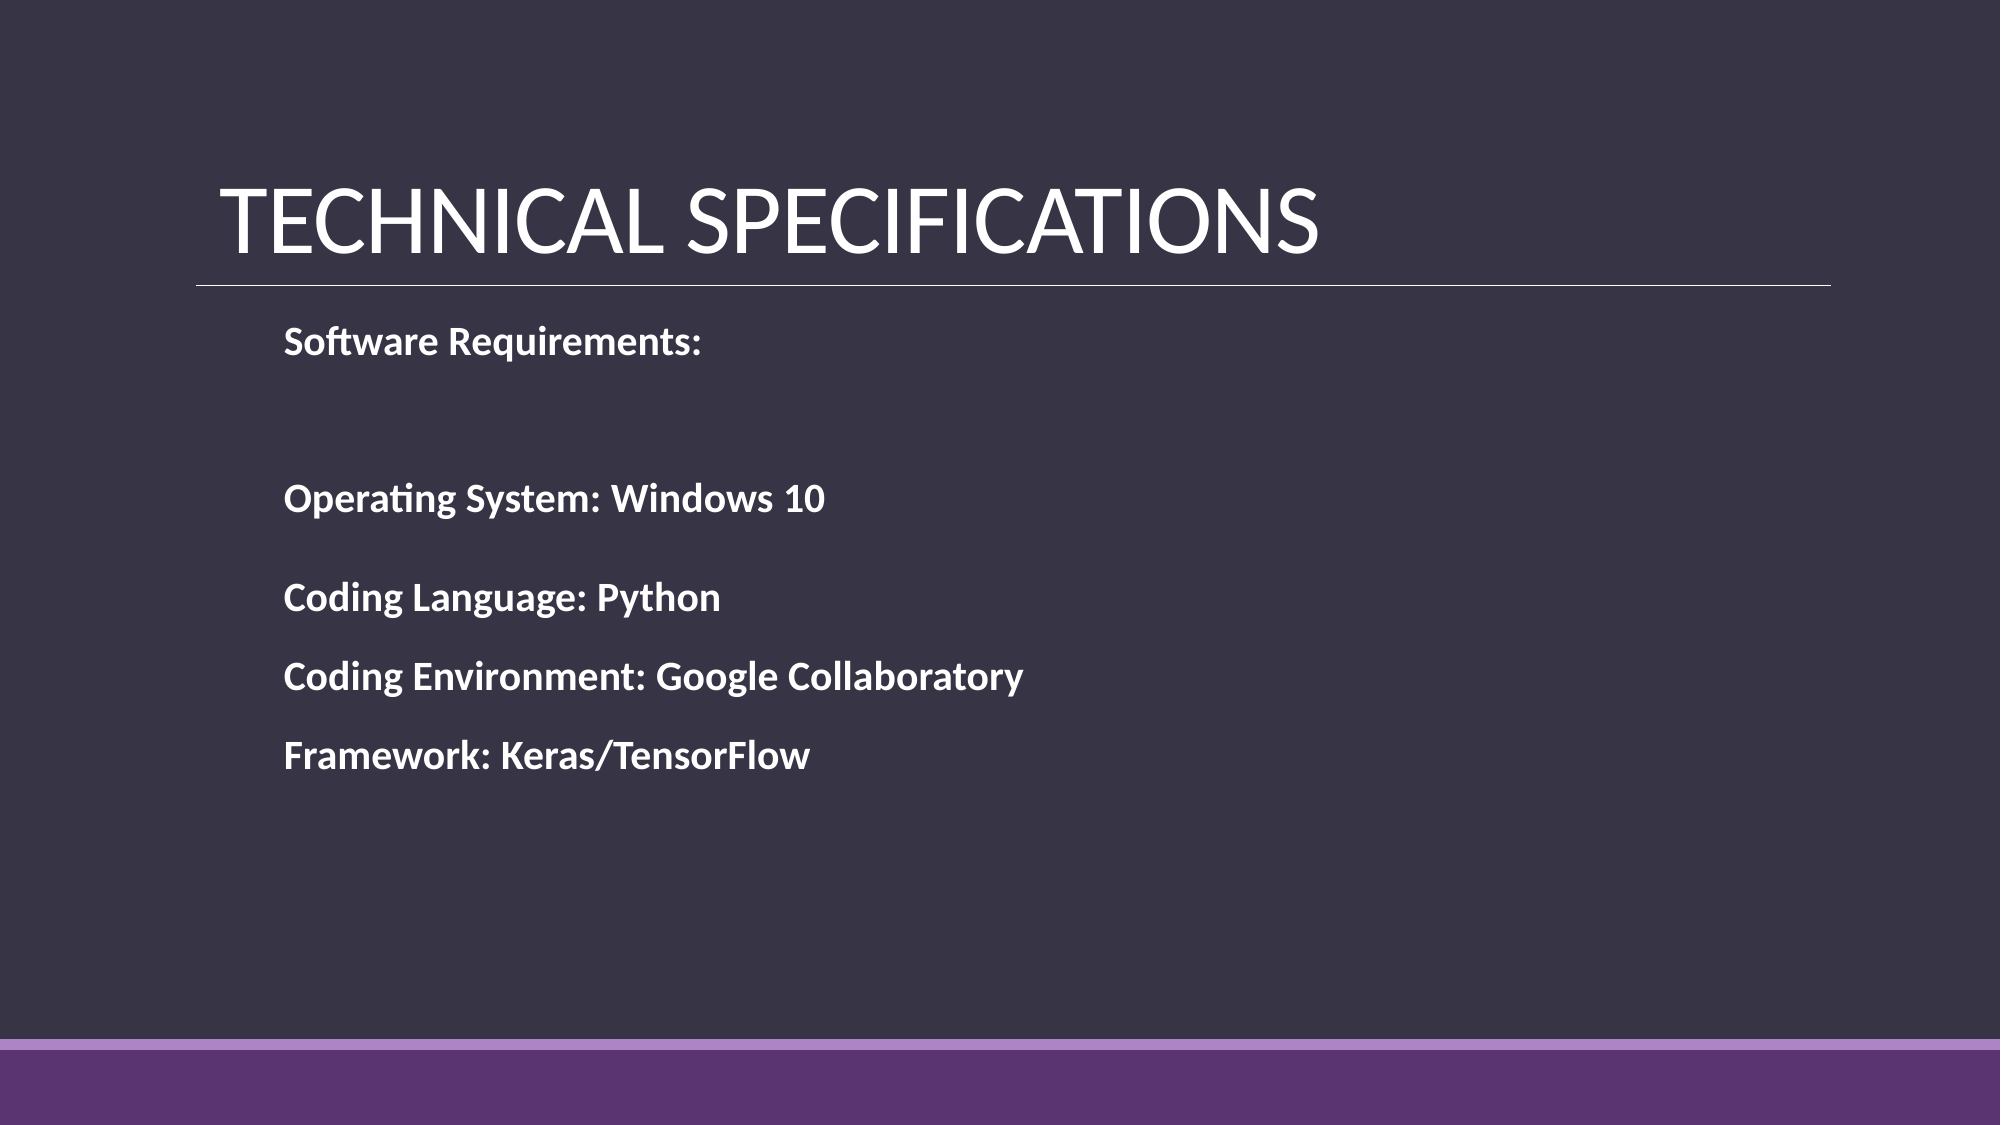

# TECHNICAL SPECIFICATIONS
Software Requirements:

Operating System: Windows 10
Coding Language: Python
Coding Environment: Google Collaboratory
Framework: Keras/TensorFlow